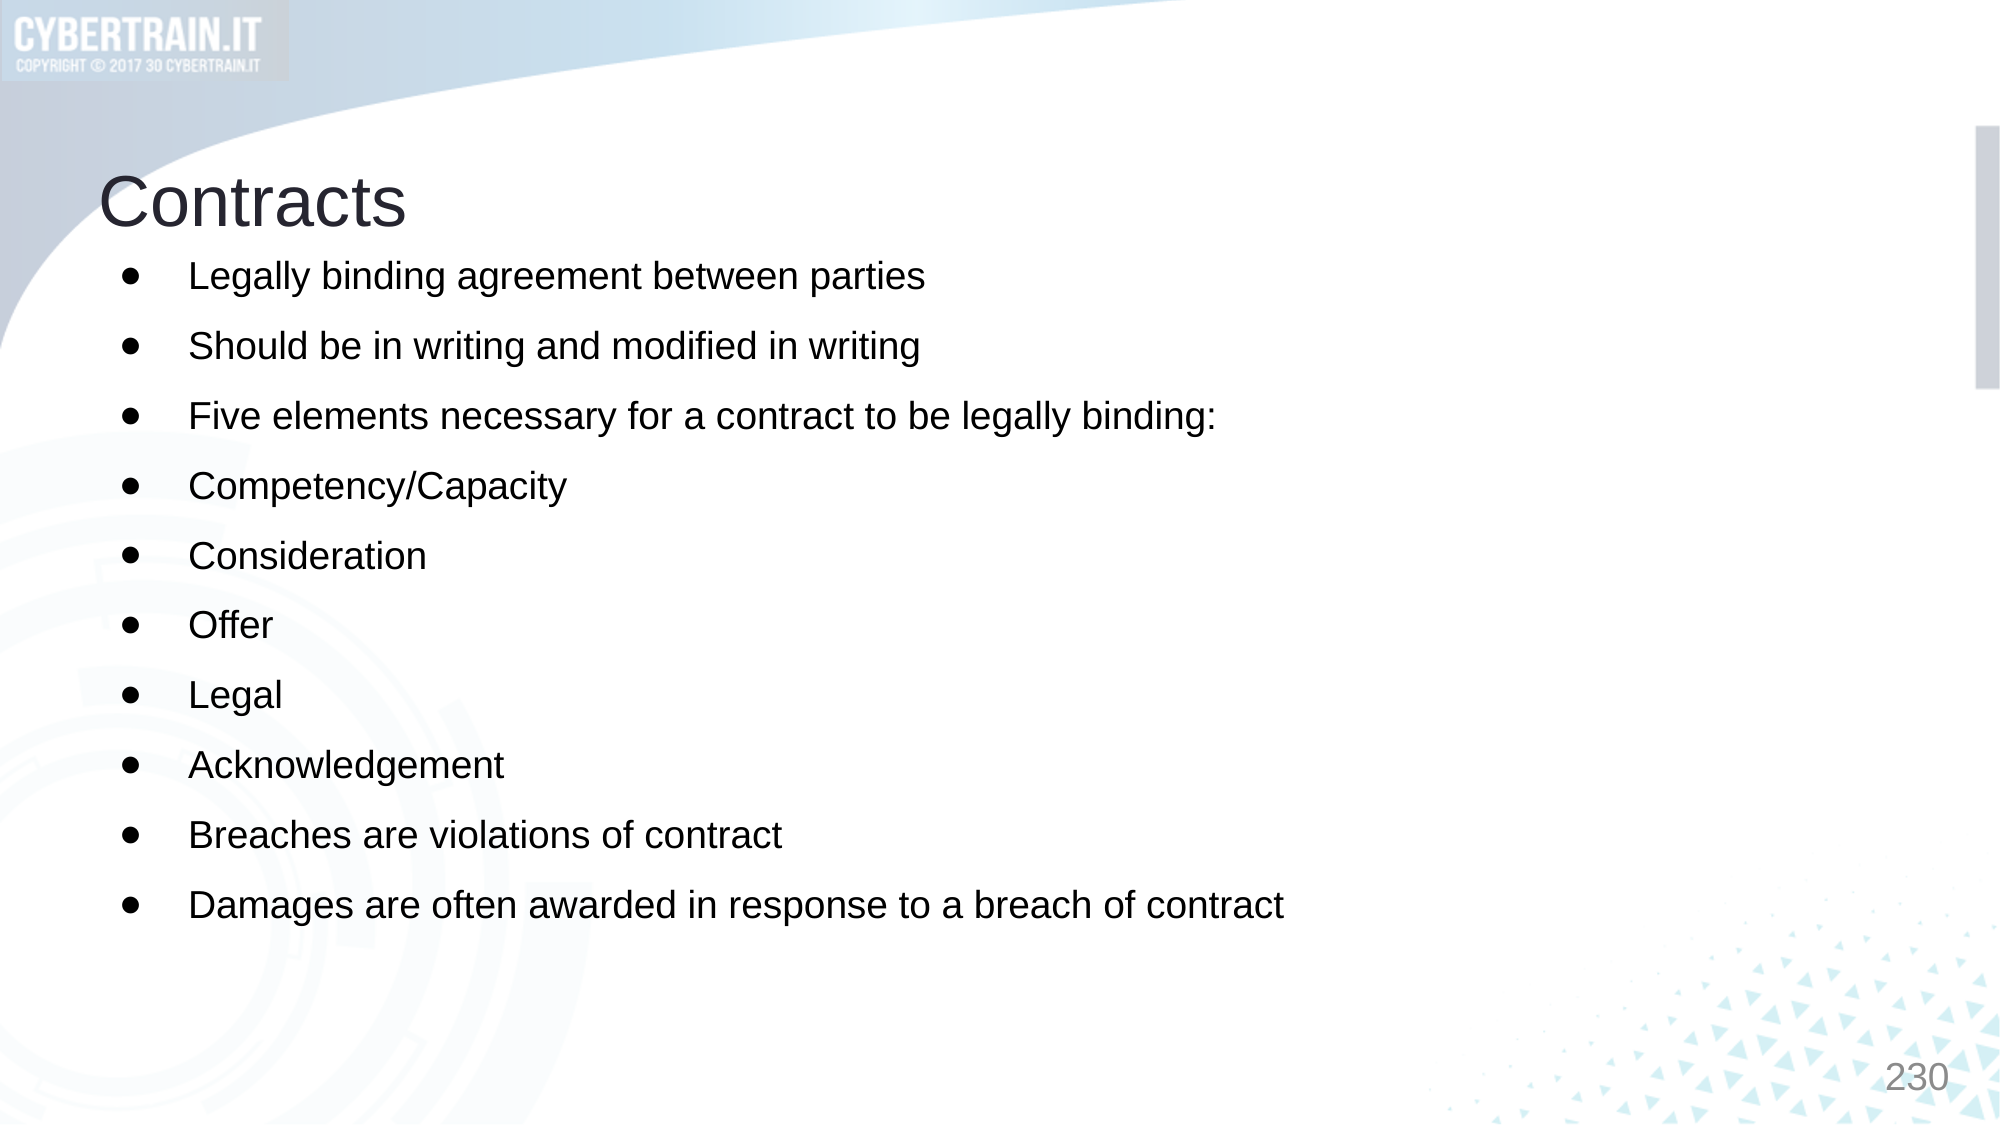

# Contracts
Legally binding agreement between parties
Should be in writing and modified in writing
Five elements necessary for a contract to be legally binding:
Competency/Capacity
Consideration
Offer
Legal
Acknowledgement
Breaches are violations of contract
Damages are often awarded in response to a breach of contract
230